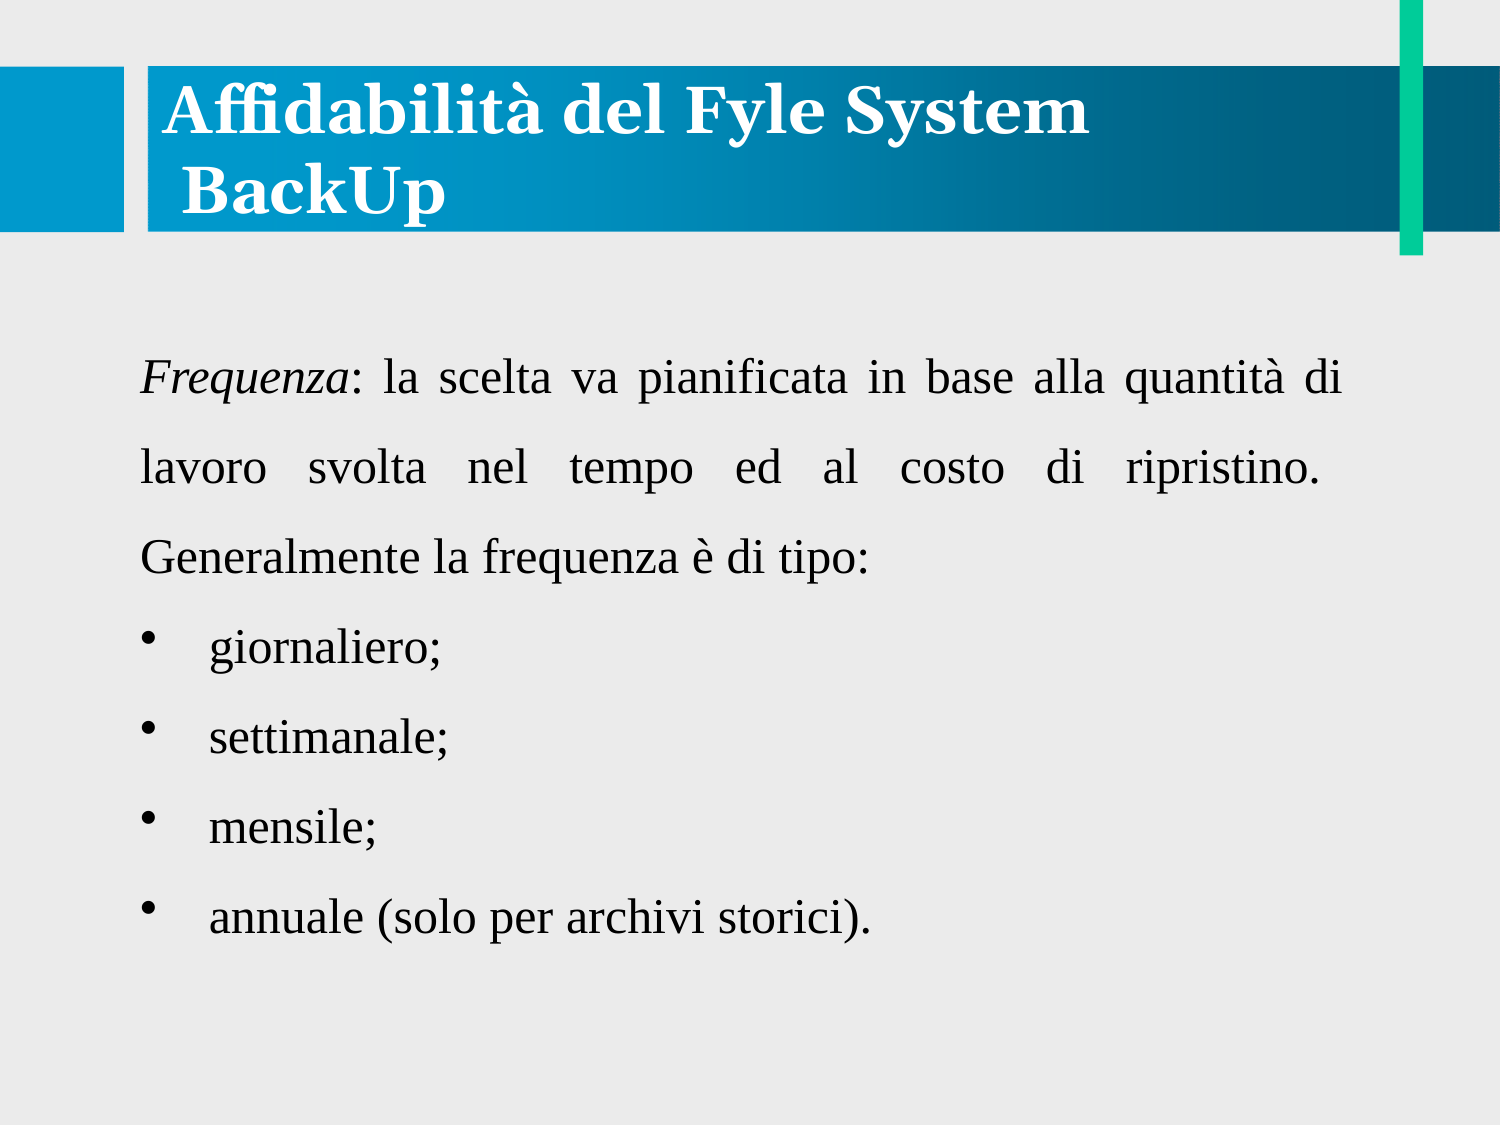

# Affidabilità del Fyle System  BackUp

Frequenza: la scelta va pianificata in base alla quantità di  lavoro svolta nel tempo ed al costo di ripristino.  Generalmente la frequenza è di tipo:
giornaliero;
settimanale;
mensile;
annuale (solo per archivi storici).